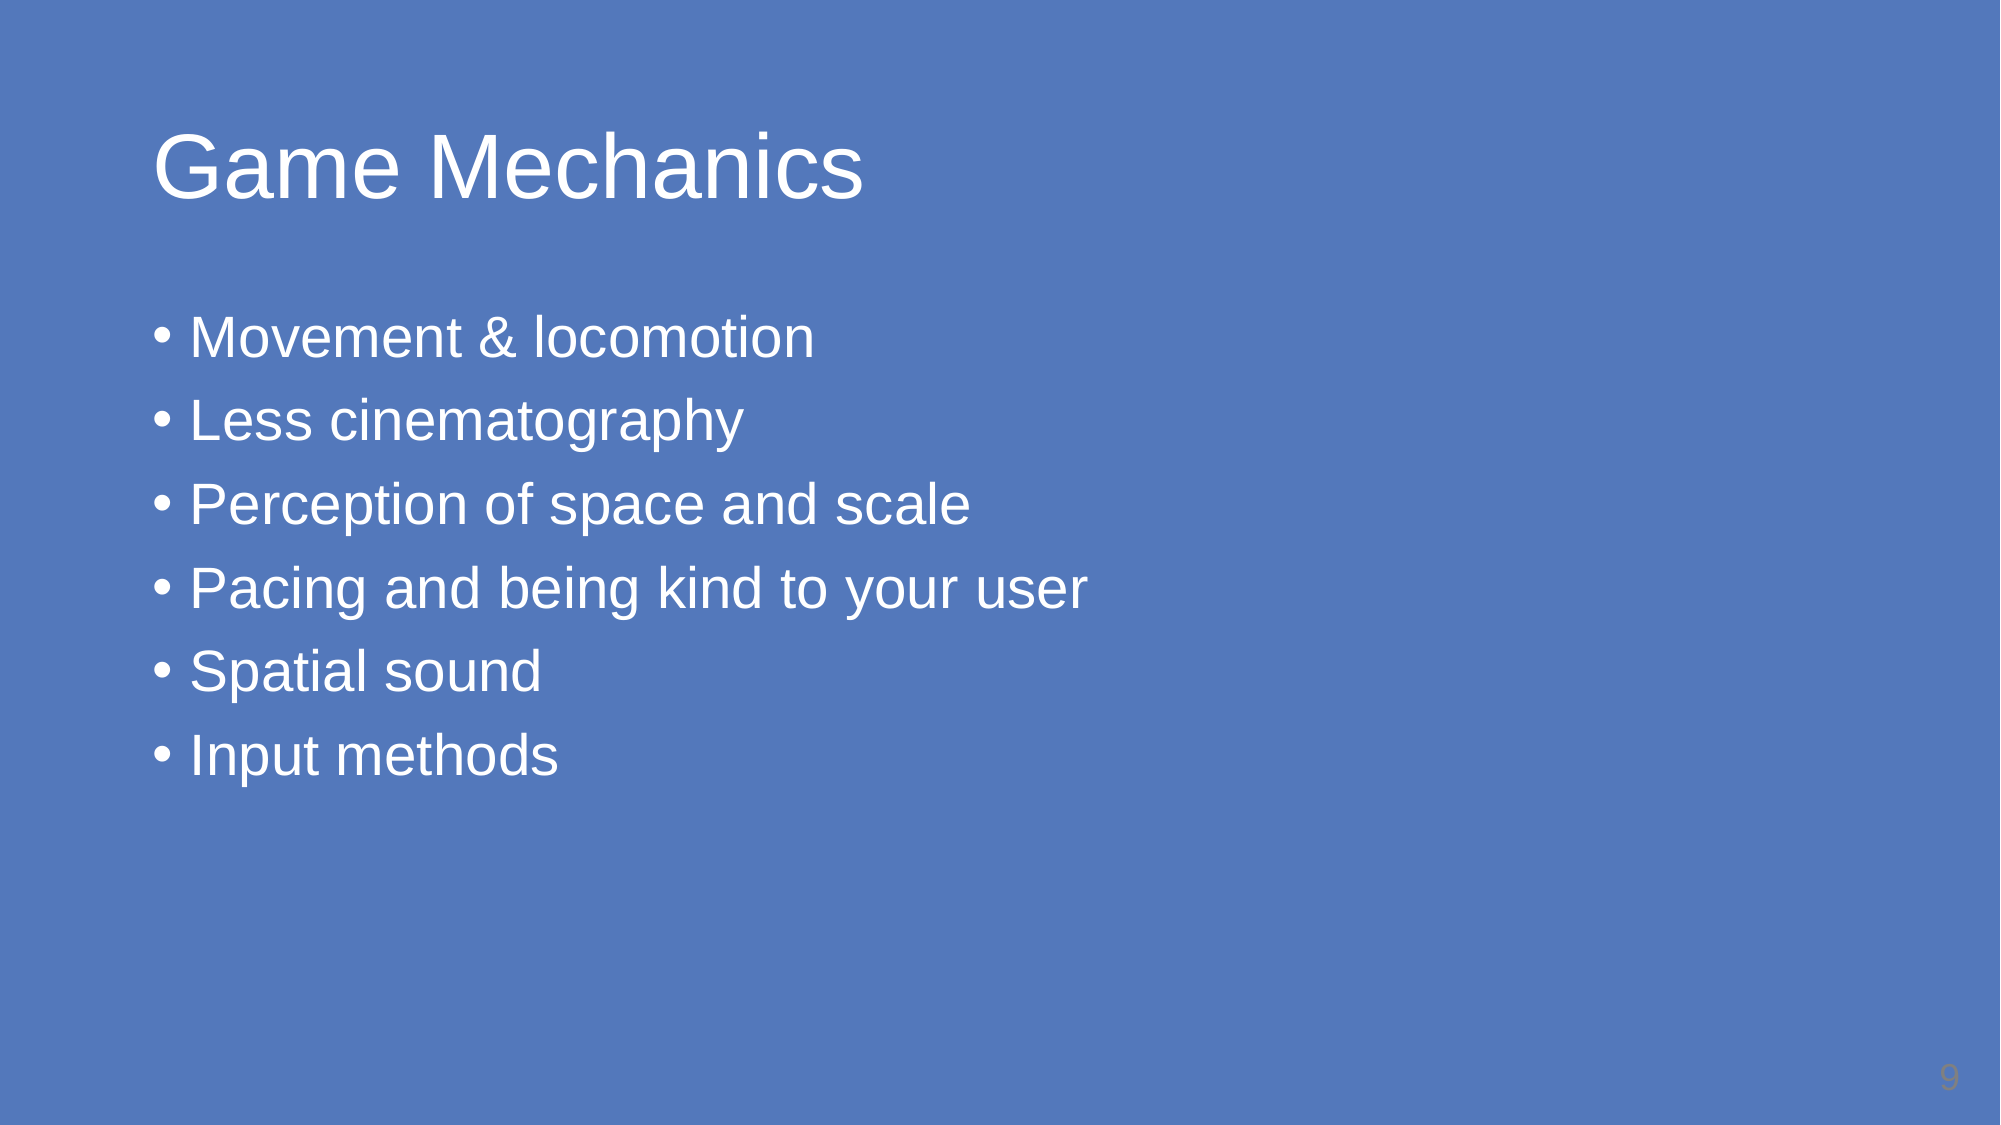

# Game Mechanics
Movement & locomotion
Less cinematography
Perception of space and scale
Pacing and being kind to your user
Spatial sound
Input methods

9